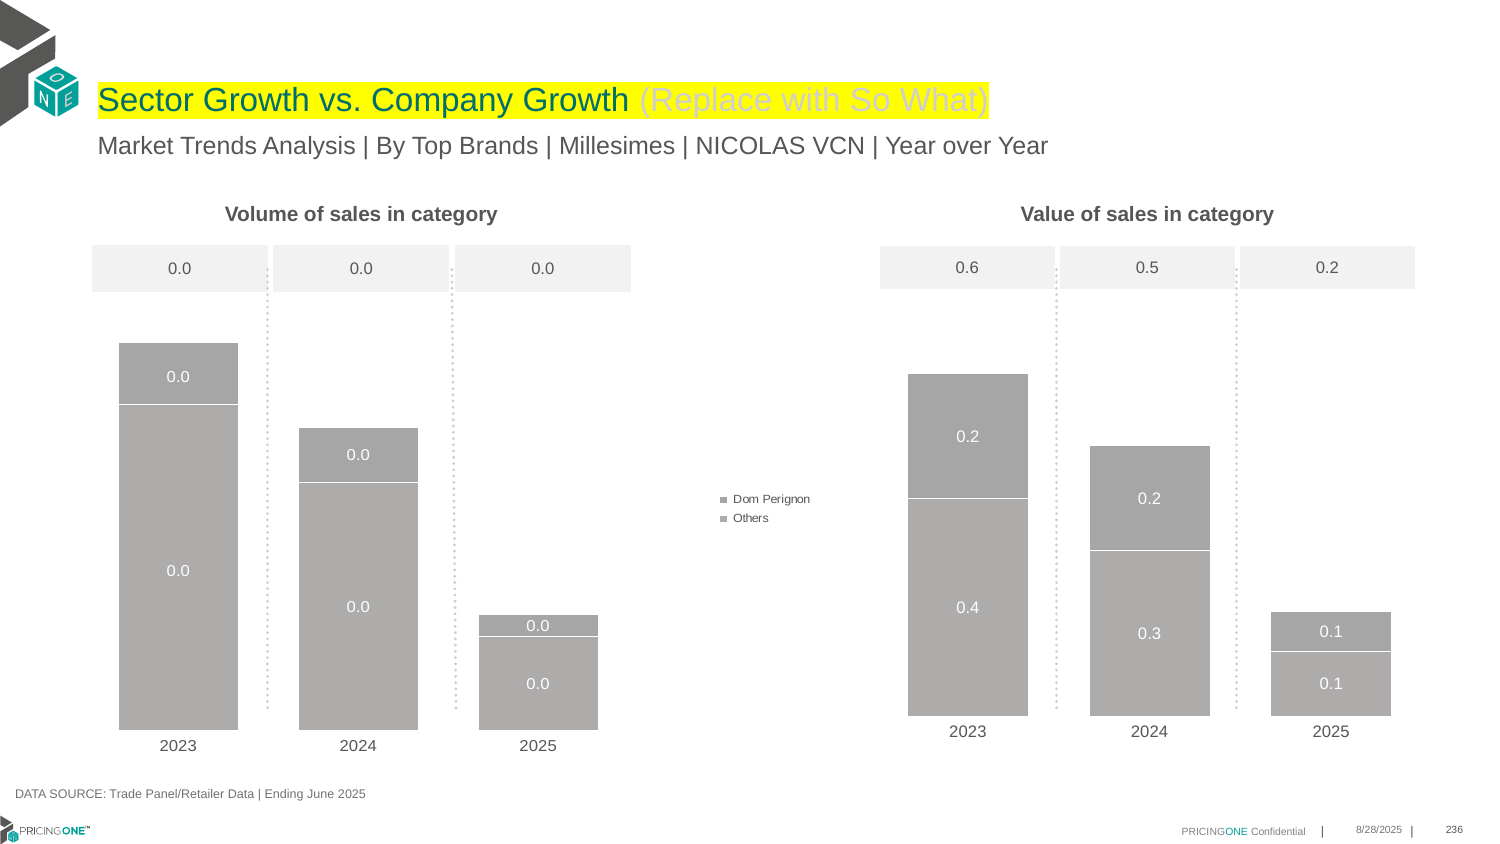

# Sector Growth vs. Company Growth (Replace with So What)
Market Trends Analysis | By Top Brands | Millesimes | NICOLAS VCN | Year over Year
| Value of sales in category |  |  |
| --- | --- | --- |
| 0.6 | 0.5 | 0.2 |
| Volume of sales in category |  |  |
| --- | --- | --- |
| 0.0 | 0.0 | 0.0 |

### Chart

| Category | Others | Dom Perignon |
|---|---|---|
| 2023 | 0.363001 | 0.209579 |
| 2024 | 0.276136 | 0.176973 |
| 2025 | 0.108651 | 0.066866 |

### Chart

| Category | Others | Dom Perignon |
|---|---|---|
| 2023 | 0.003012 | 0.000568 |
| 2024 | 0.002293 | 0.000504 |
| 2025 | 0.000869 | 0.0002 |
DATA SOURCE: Trade Panel/Retailer Data | Ending June 2025

8/28/2025
236